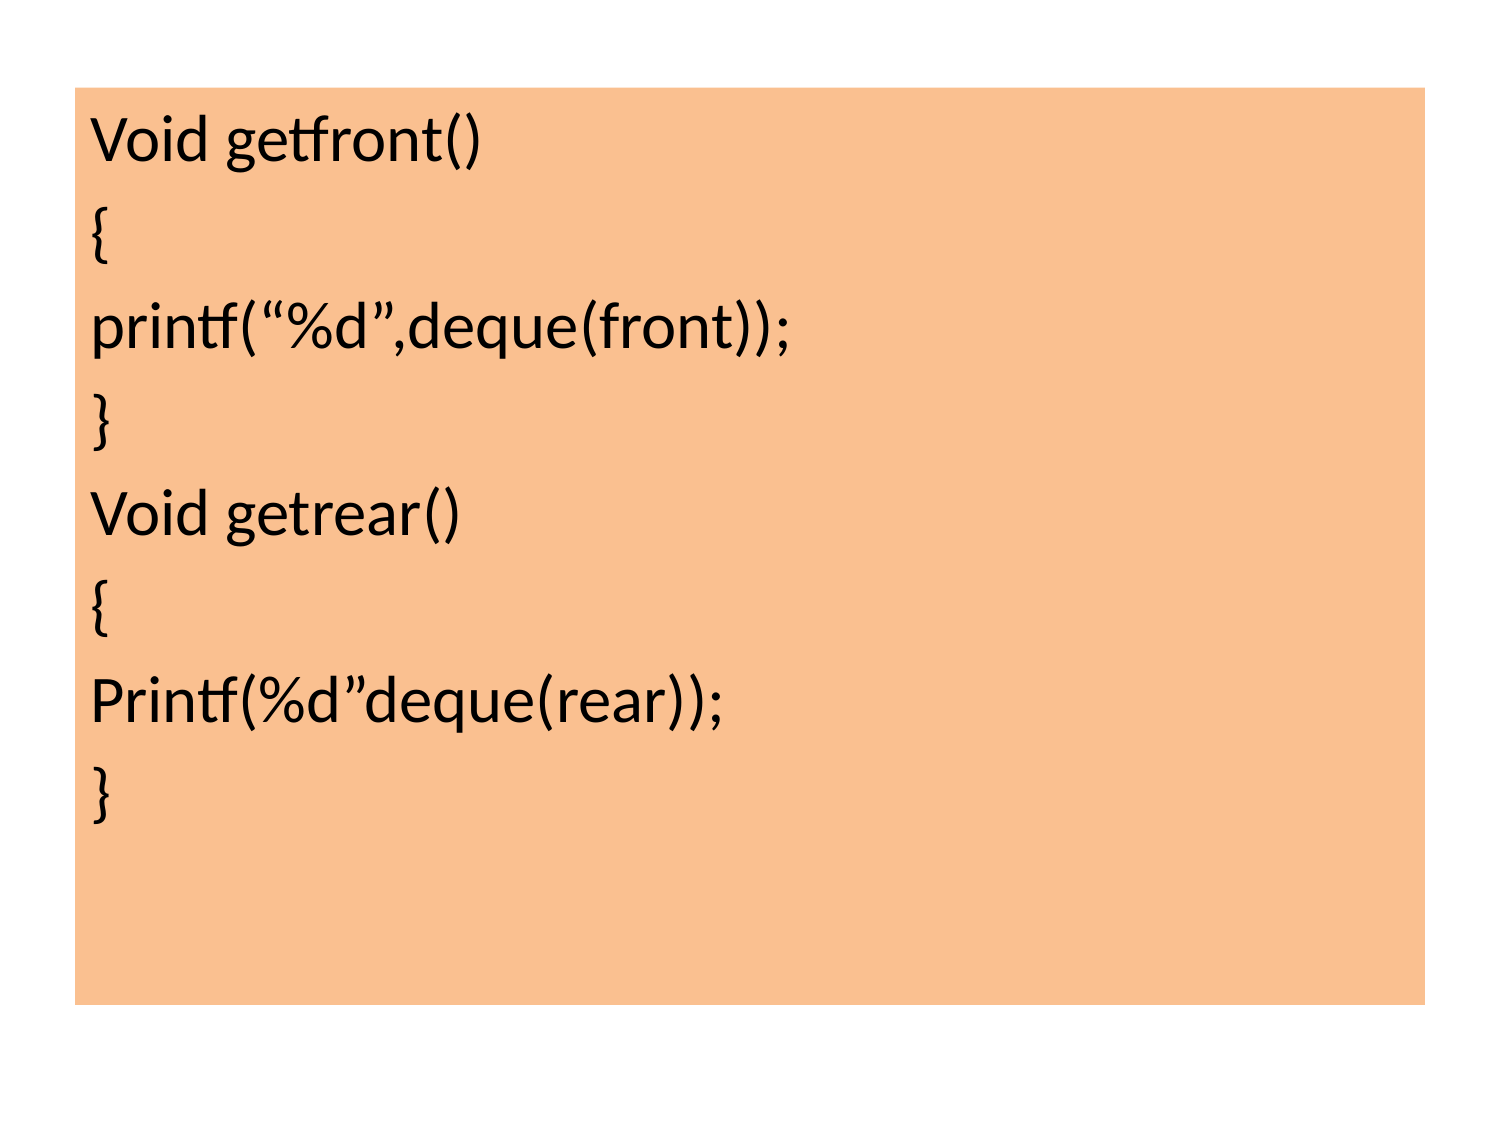

#
Void getfront()
{
printf(“%d”,deque(front));
}
Void getrear()
{
Printf(%d”deque(rear));
}